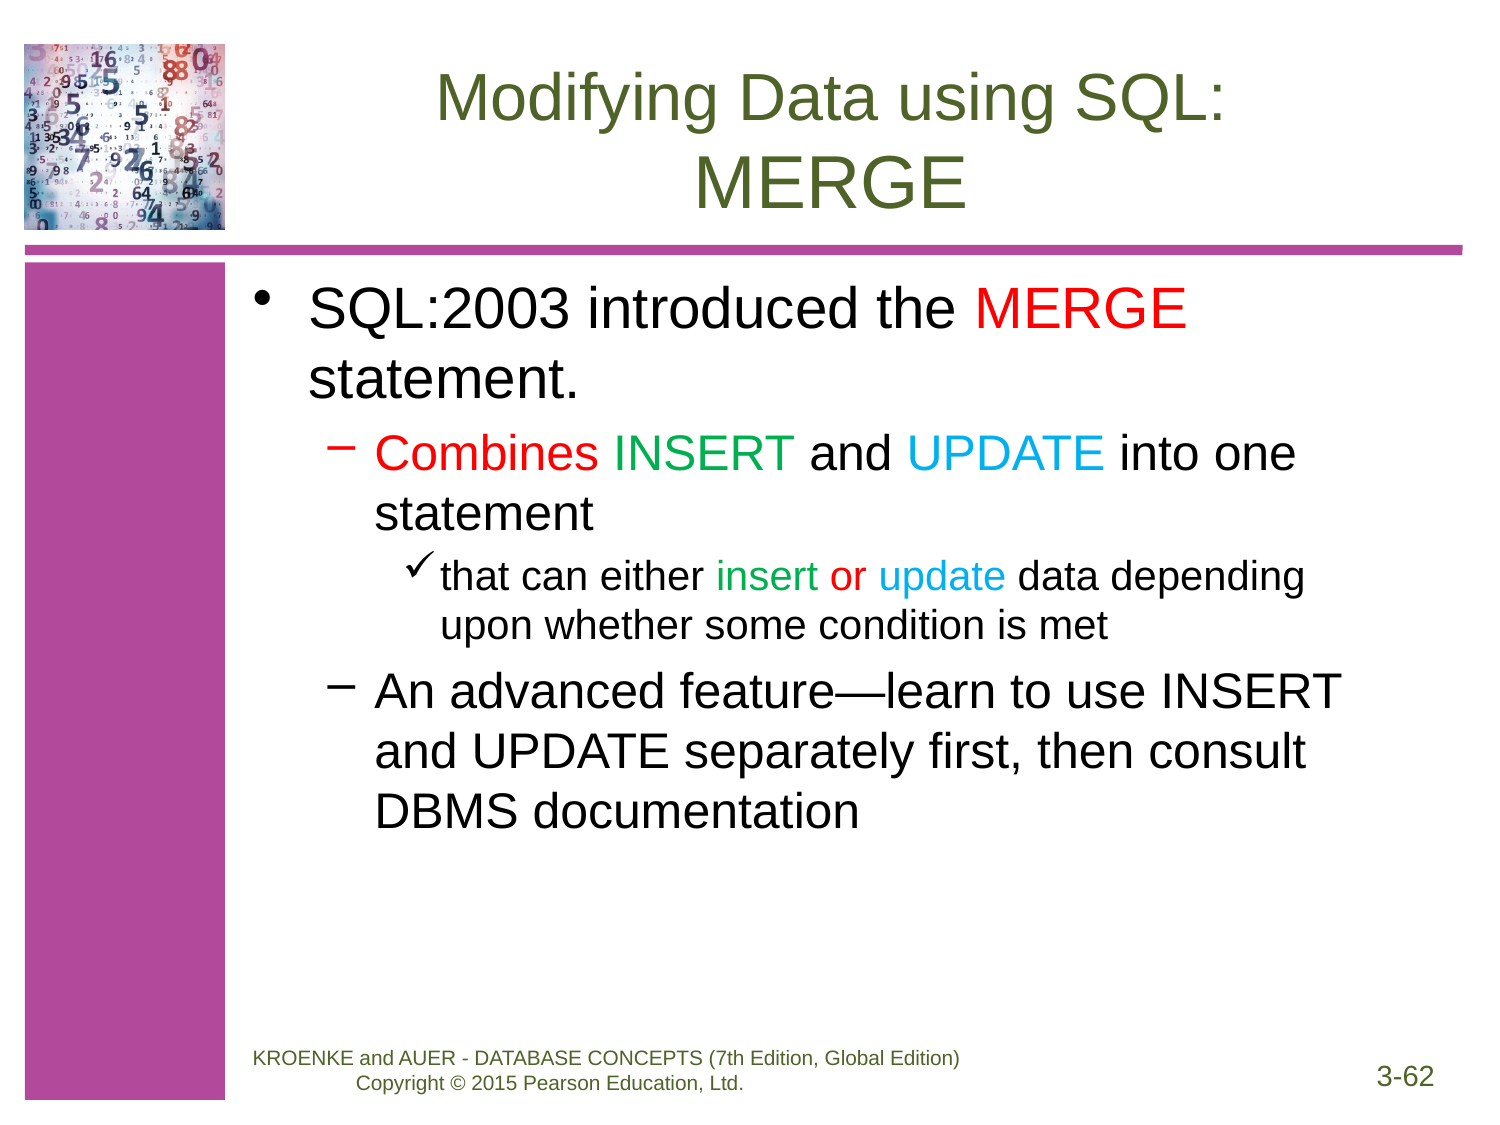

# Modifying Data using SQL: MERGE
SQL:2003 introduced the MERGE statement.
Combines INSERT and UPDATE into one statement
that can either insert or update data depending upon whether some condition is met
An advanced feature—learn to use INSERT and UPDATE separately first, then consult DBMS documentation

KROENKE and AUER - DATABASE CONCEPTS (7th Edition, Global Edition)                                      Copyright © 2015 Pearson Education, Ltd.
3-62